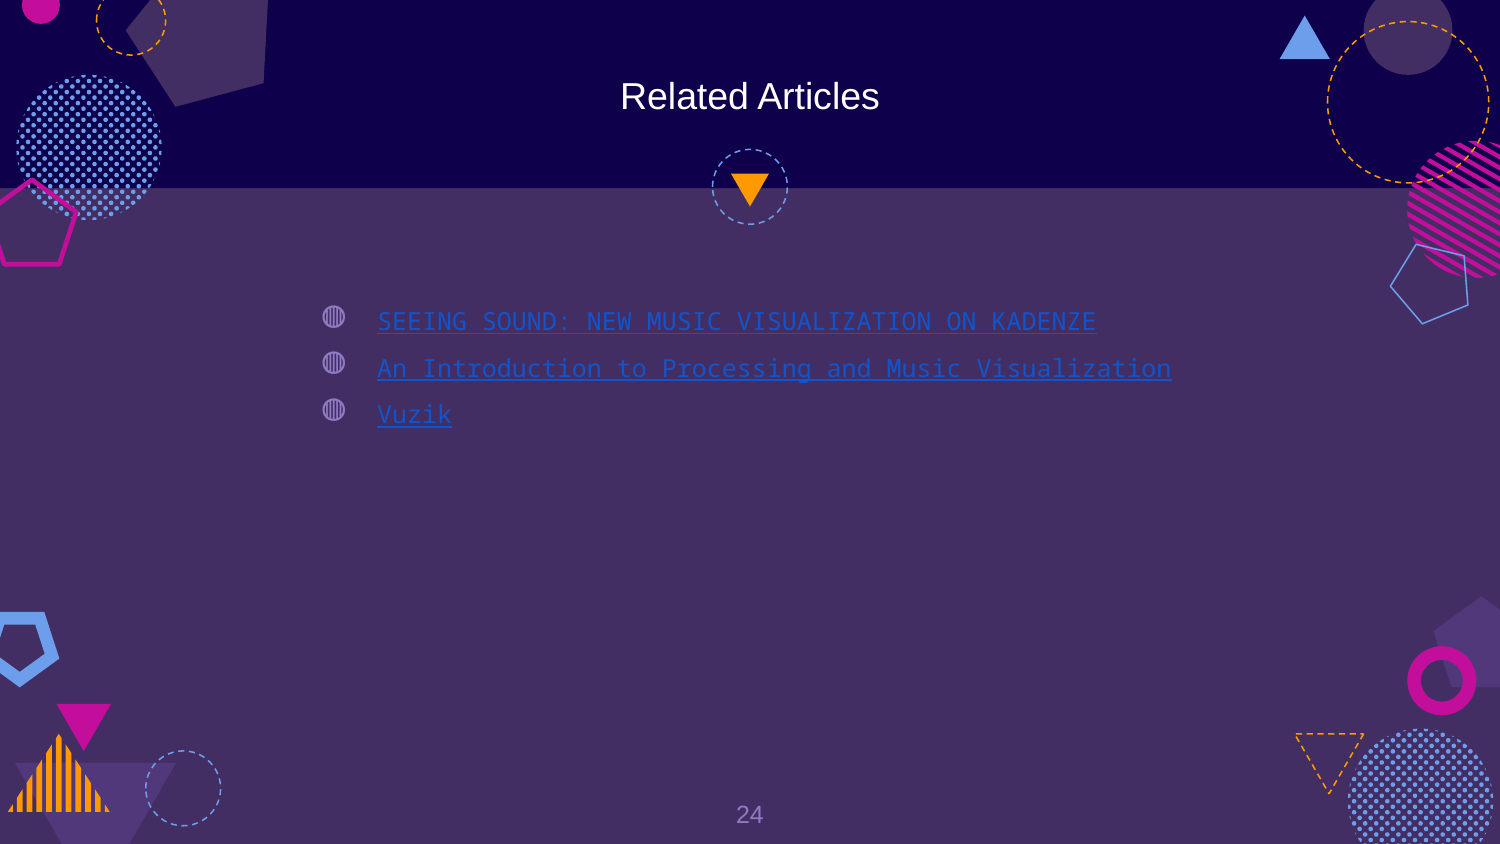

# Related Articles

SEEING SOUND: NEW MUSIC VISUALIZATION ON KADENZE
An Introduction to Processing and Music Visualization
Vuzik
24